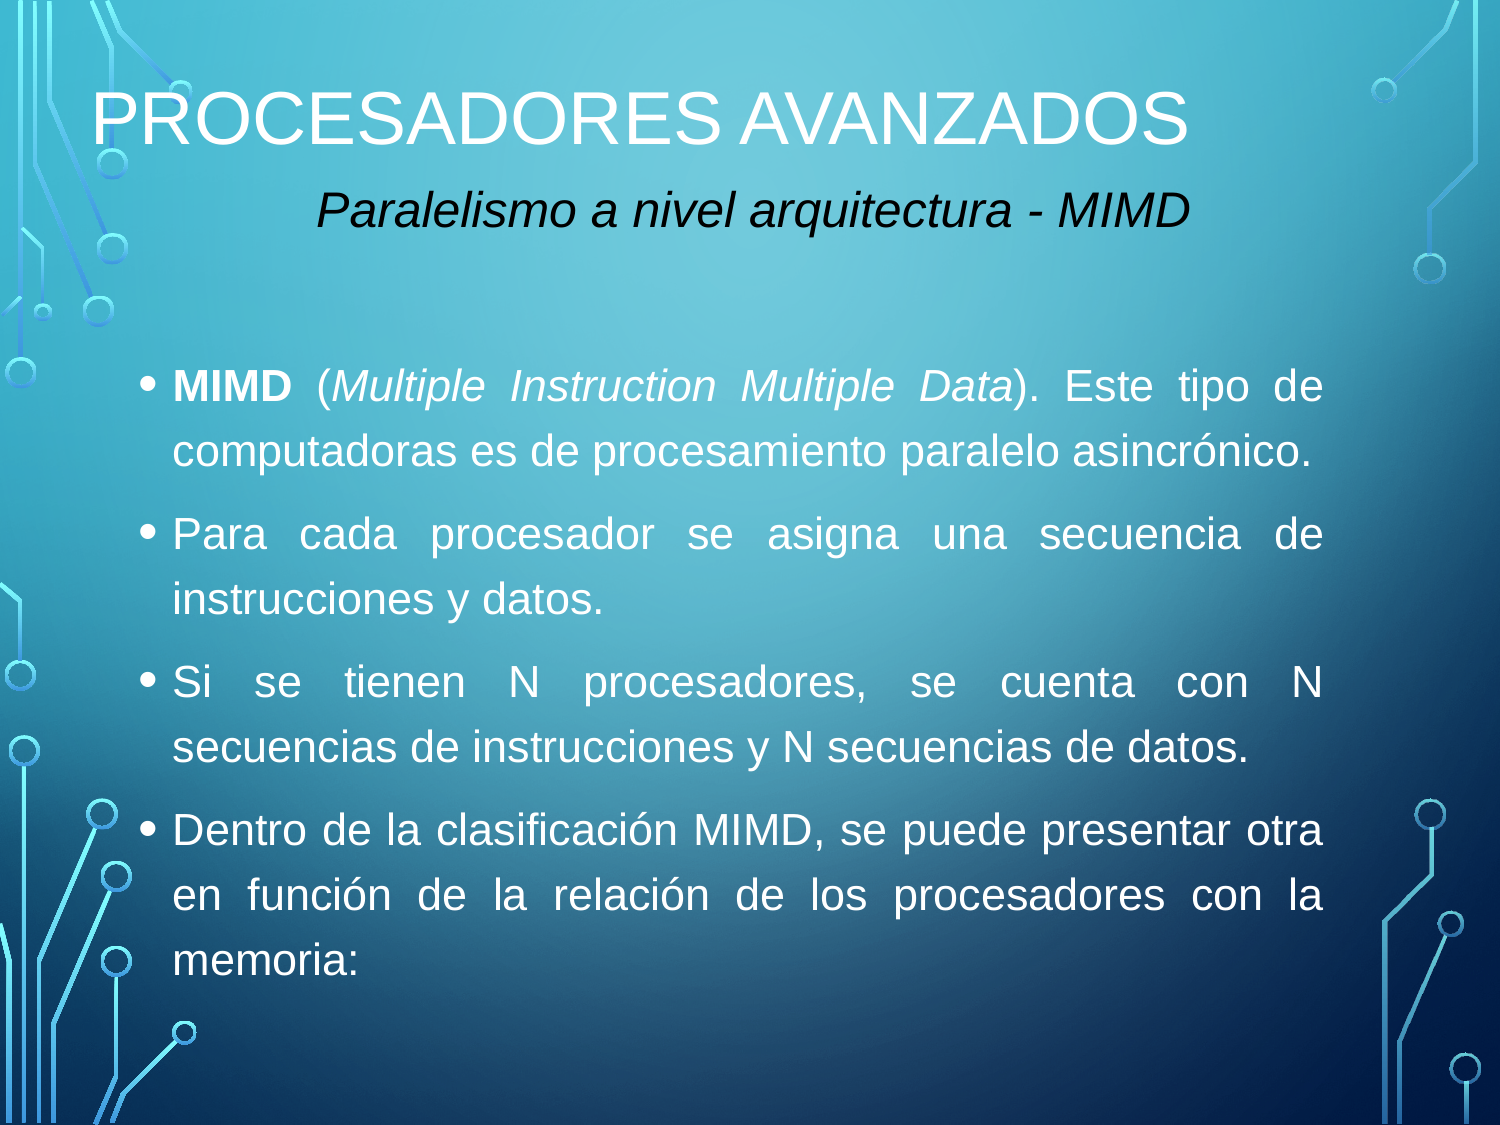

# Procesadores Avanzados
Paralelismo a nivel arquitectura - MIMD
MIMD (Multiple Instruction Multiple Data). Este tipo de computadoras es de procesamiento paralelo asincrónico.
Para cada procesador se asigna una secuencia de instrucciones y datos.
Si se tienen N procesadores, se cuenta con N secuencias de instrucciones y N secuencias de datos.
Dentro de la clasificación MIMD, se puede presentar otra en función de la relación de los procesadores con la memoria: